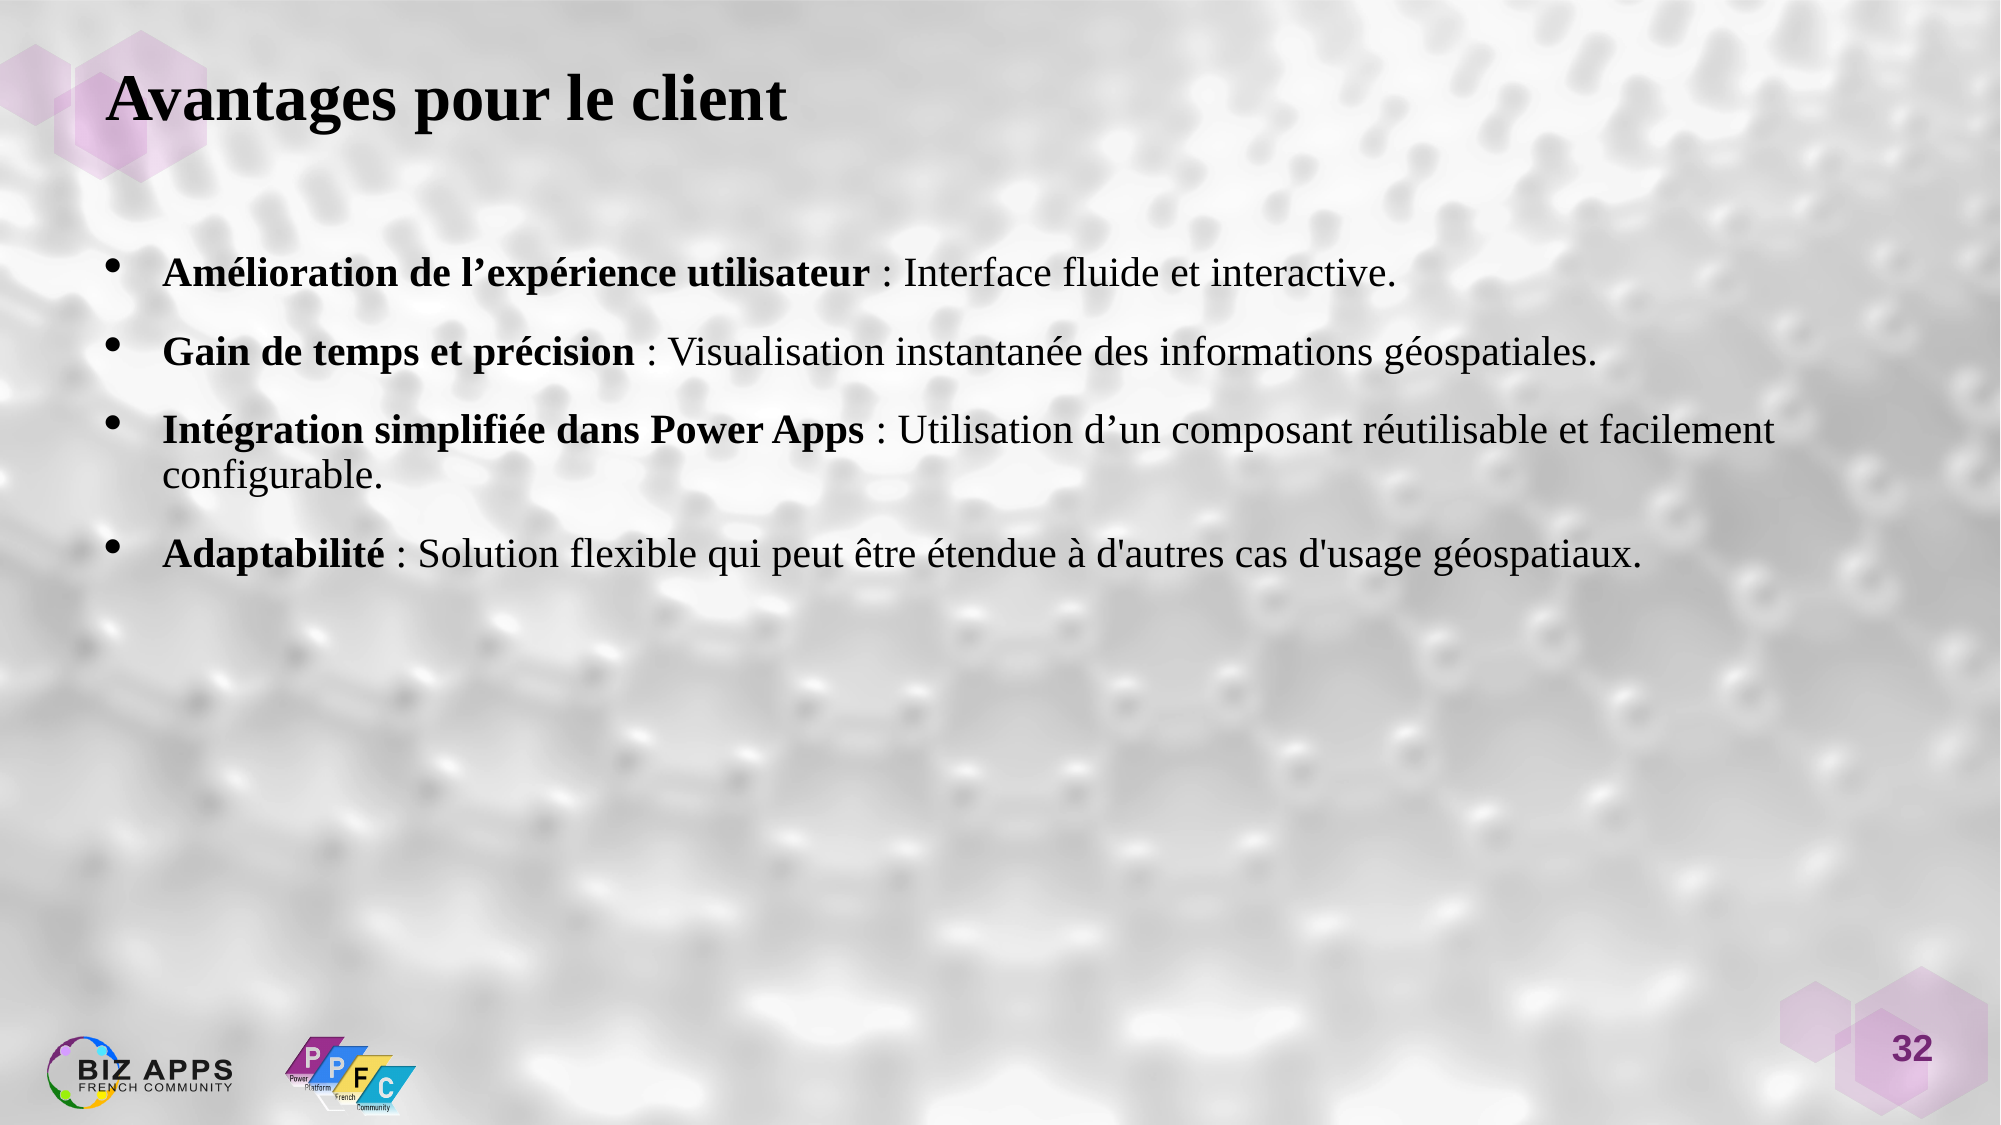

# Avantages pour le client
Amélioration de l’expérience utilisateur : Interface fluide et interactive.
Gain de temps et précision : Visualisation instantanée des informations géospatiales.
Intégration simplifiée dans Power Apps : Utilisation d’un composant réutilisable et facilement configurable.
Adaptabilité : Solution flexible qui peut être étendue à d'autres cas d'usage géospatiaux.

32